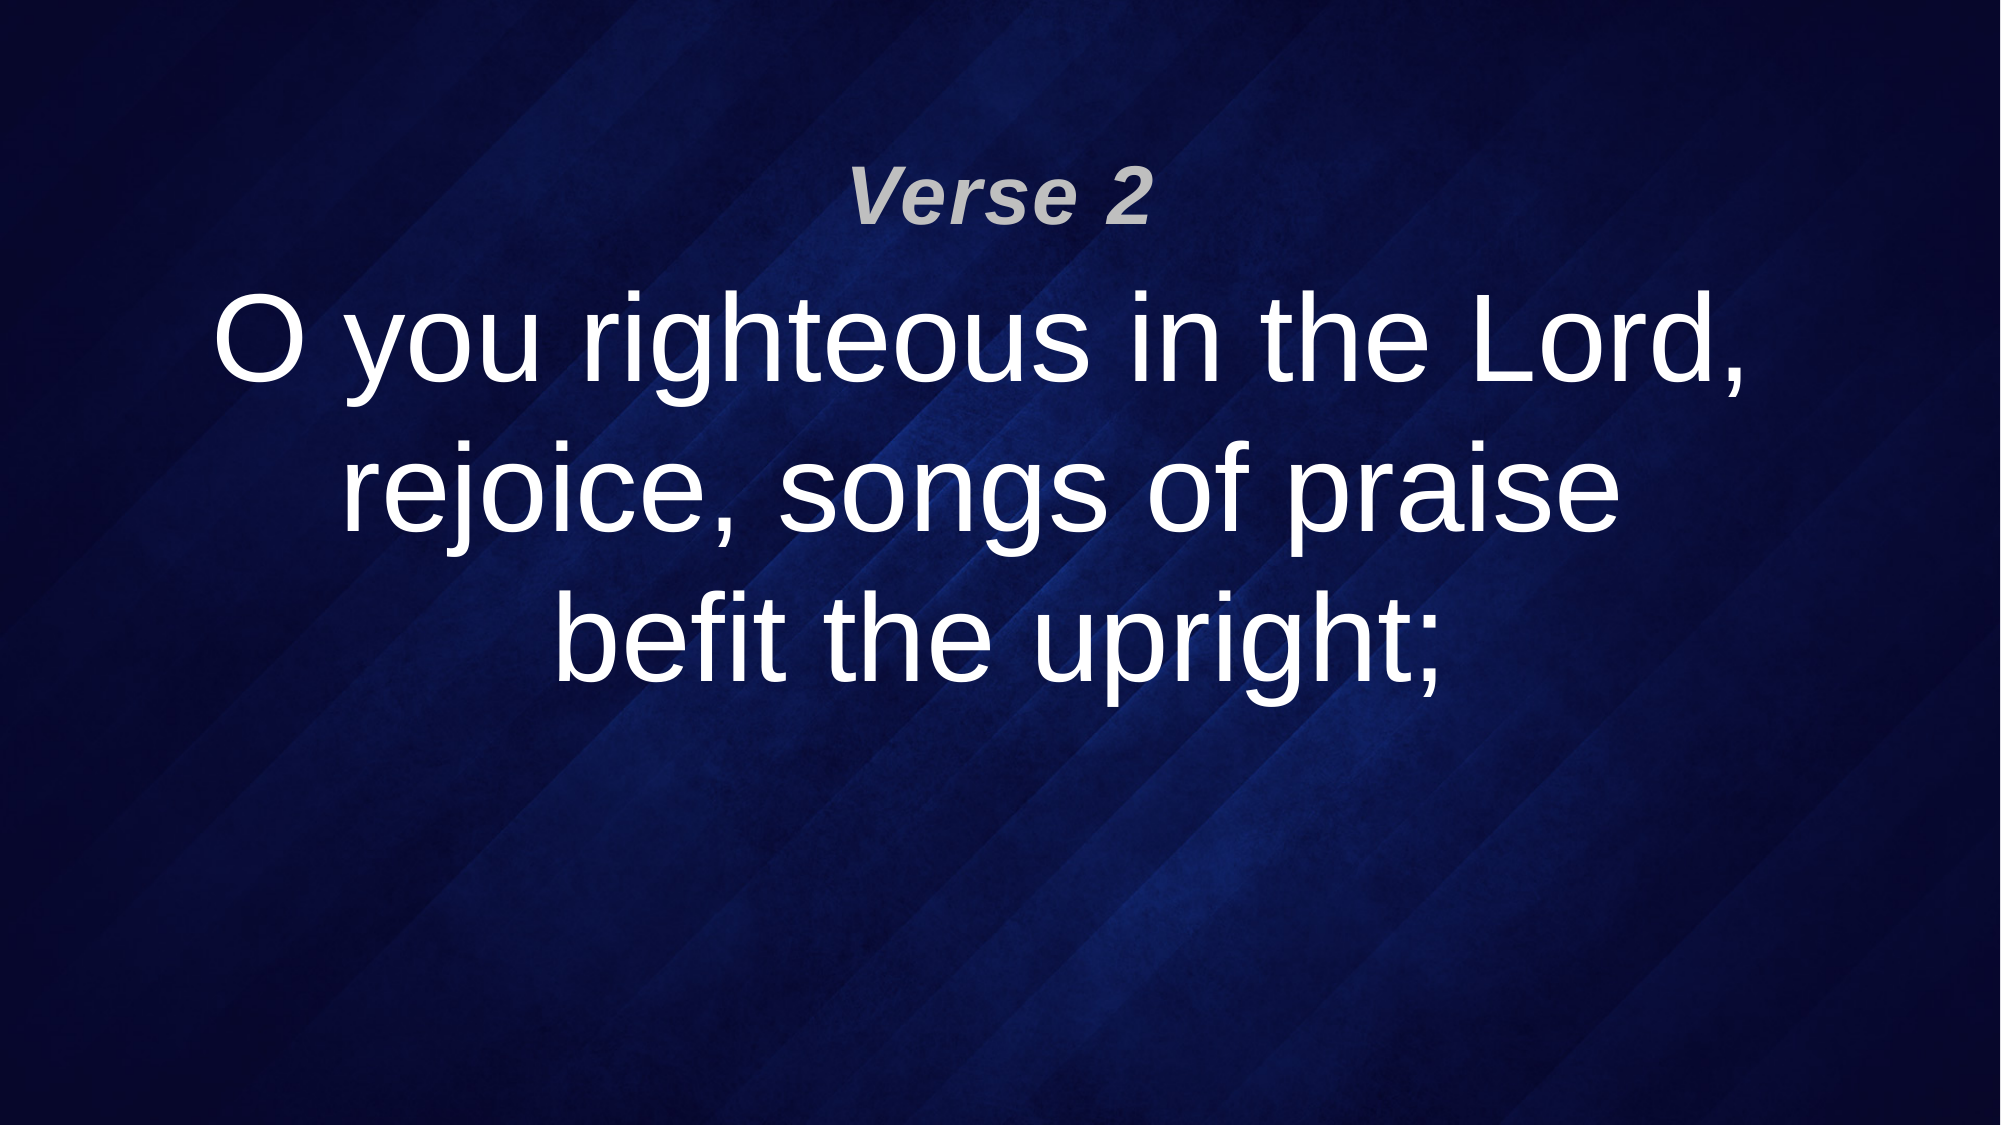

Verse 2
# O you righteous in the Lord, rejoice, songs of praise befit the upright;